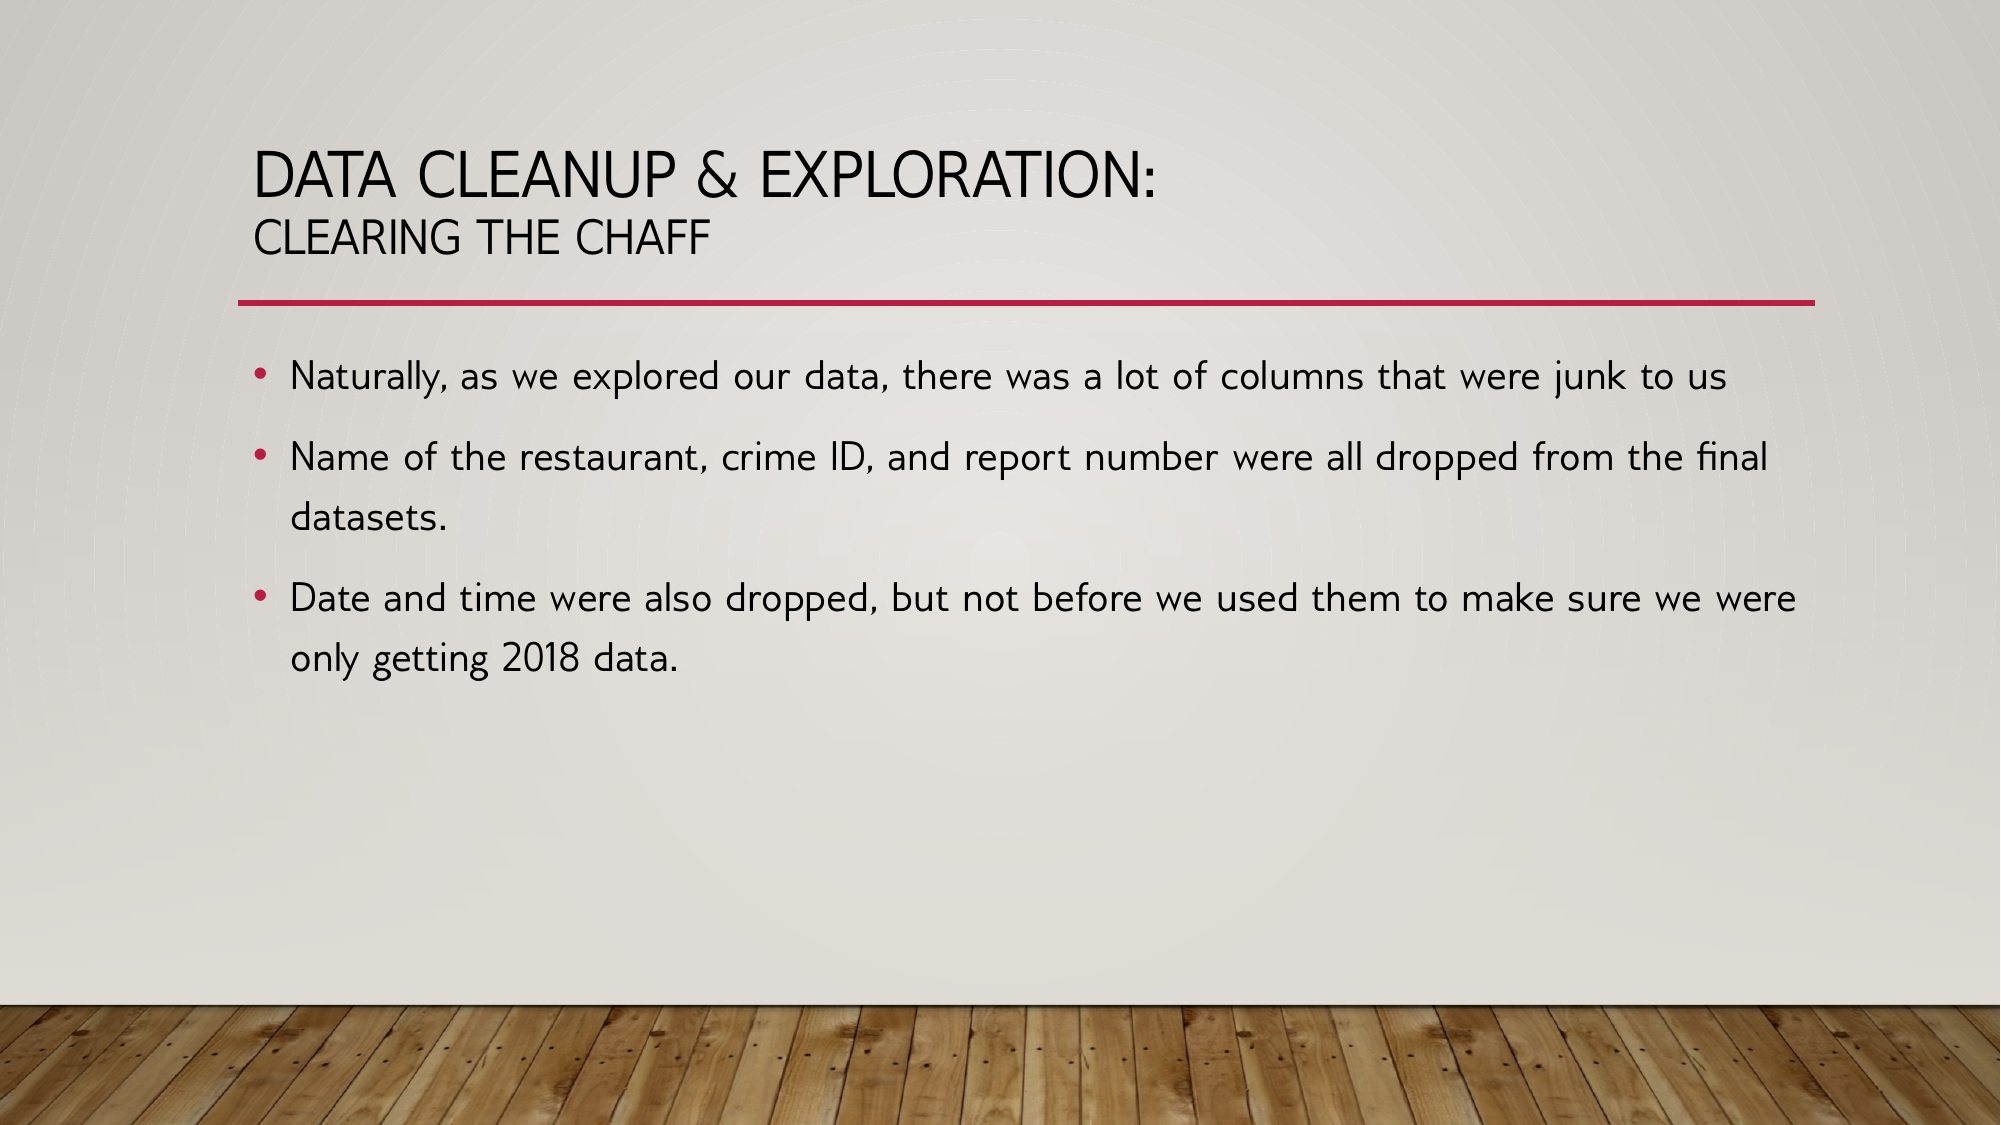

# Data Cleanup & Exploration: Clearing the chaff
Naturally, as we explored our data, there was a lot of columns that were junk to us
Name of the restaurant, crime ID, and report number were all dropped from the final datasets.
Date and time were also dropped, but not before we used them to make sure we were only getting 2018 data.